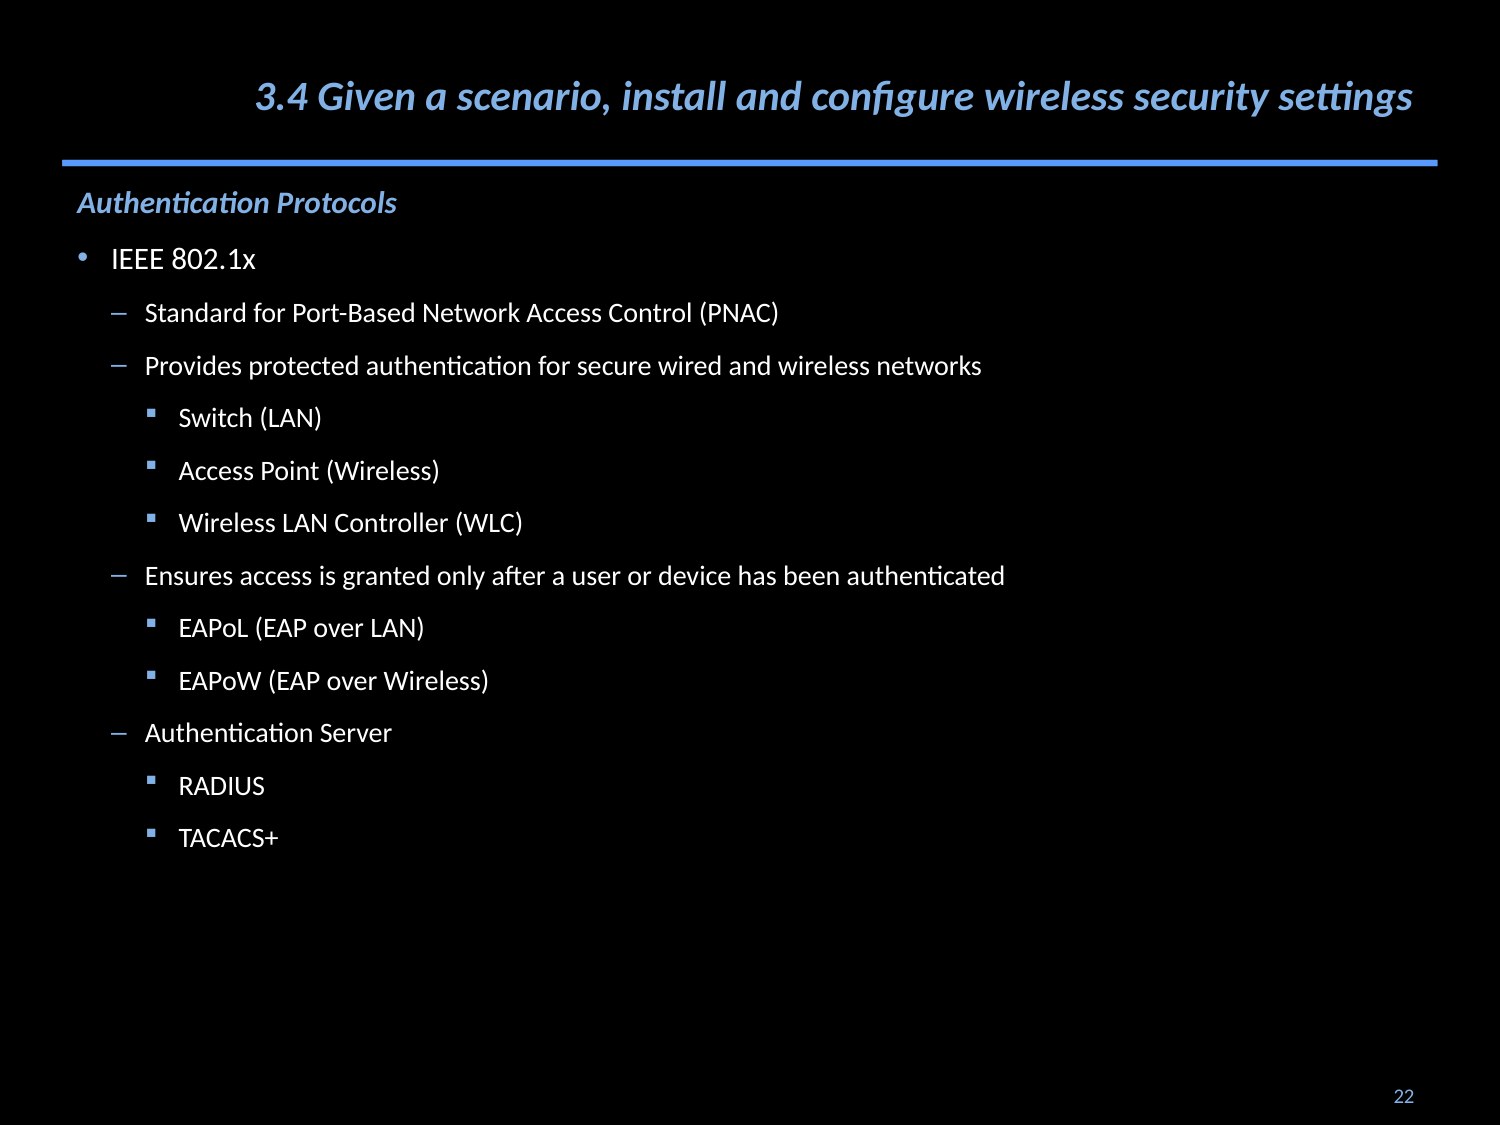

# 3.4 Given a scenario, install and configure wireless security settings
Authentication Protocols
IEEE 802.1x
Standard for Port-Based Network Access Control (PNAC)
Provides protected authentication for secure wired and wireless networks
Switch (LAN)
Access Point (Wireless)
Wireless LAN Controller (WLC)
Ensures access is granted only after a user or device has been authenticated
EAPoL (EAP over LAN)
EAPoW (EAP over Wireless)
Authentication Server
RADIUS
TACACS+
22